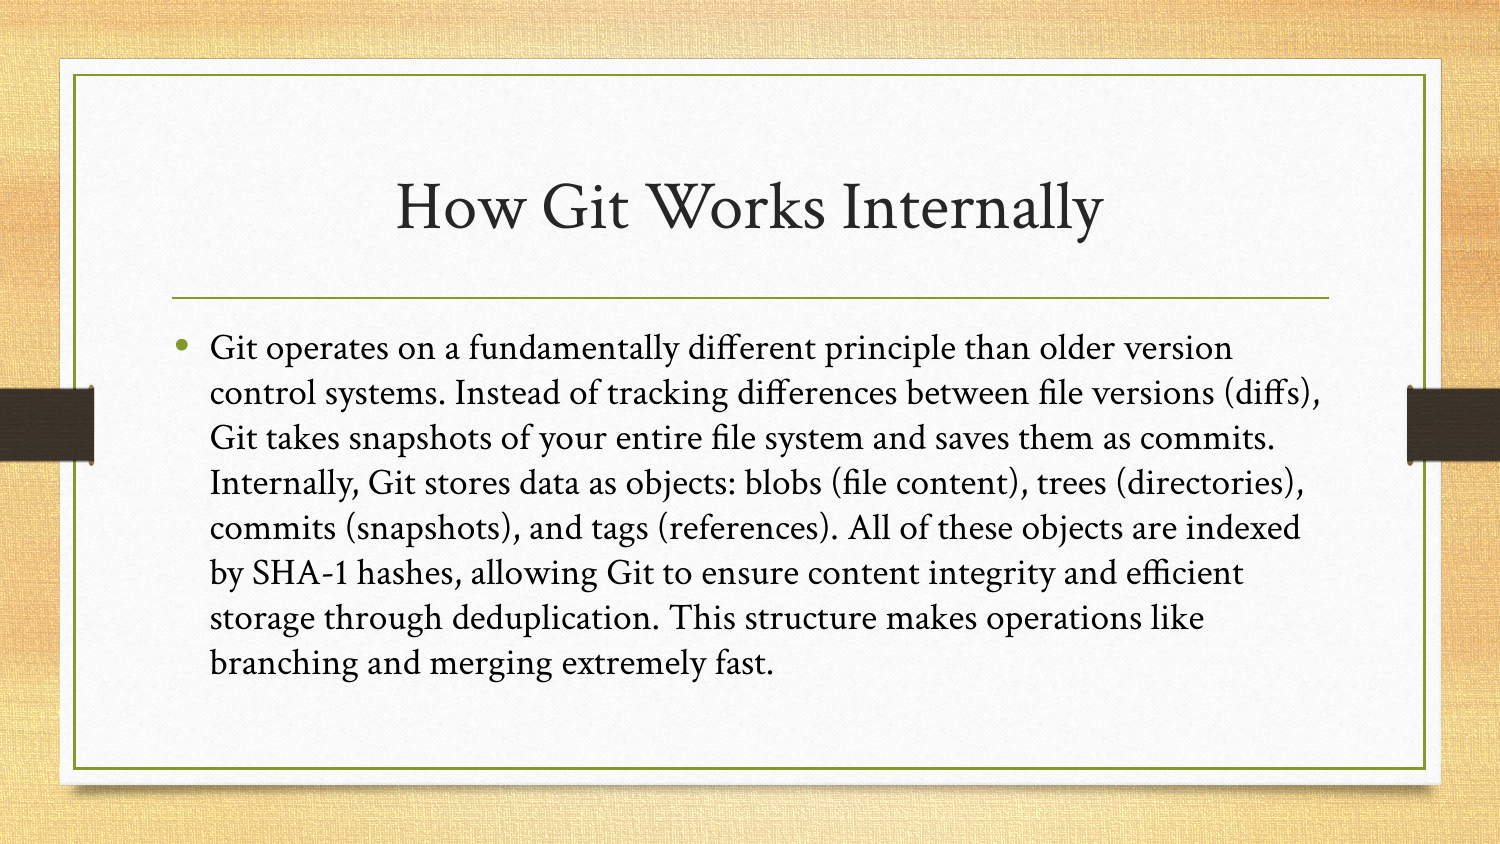

# How Git Works Internally
Git operates on a fundamentally different principle than older version control systems. Instead of tracking differences between file versions (diffs), Git takes snapshots of your entire file system and saves them as commits. Internally, Git stores data as objects: blobs (file content), trees (directories), commits (snapshots), and tags (references). All of these objects are indexed by SHA-1 hashes, allowing Git to ensure content integrity and efficient storage through deduplication. This structure makes operations like branching and merging extremely fast.